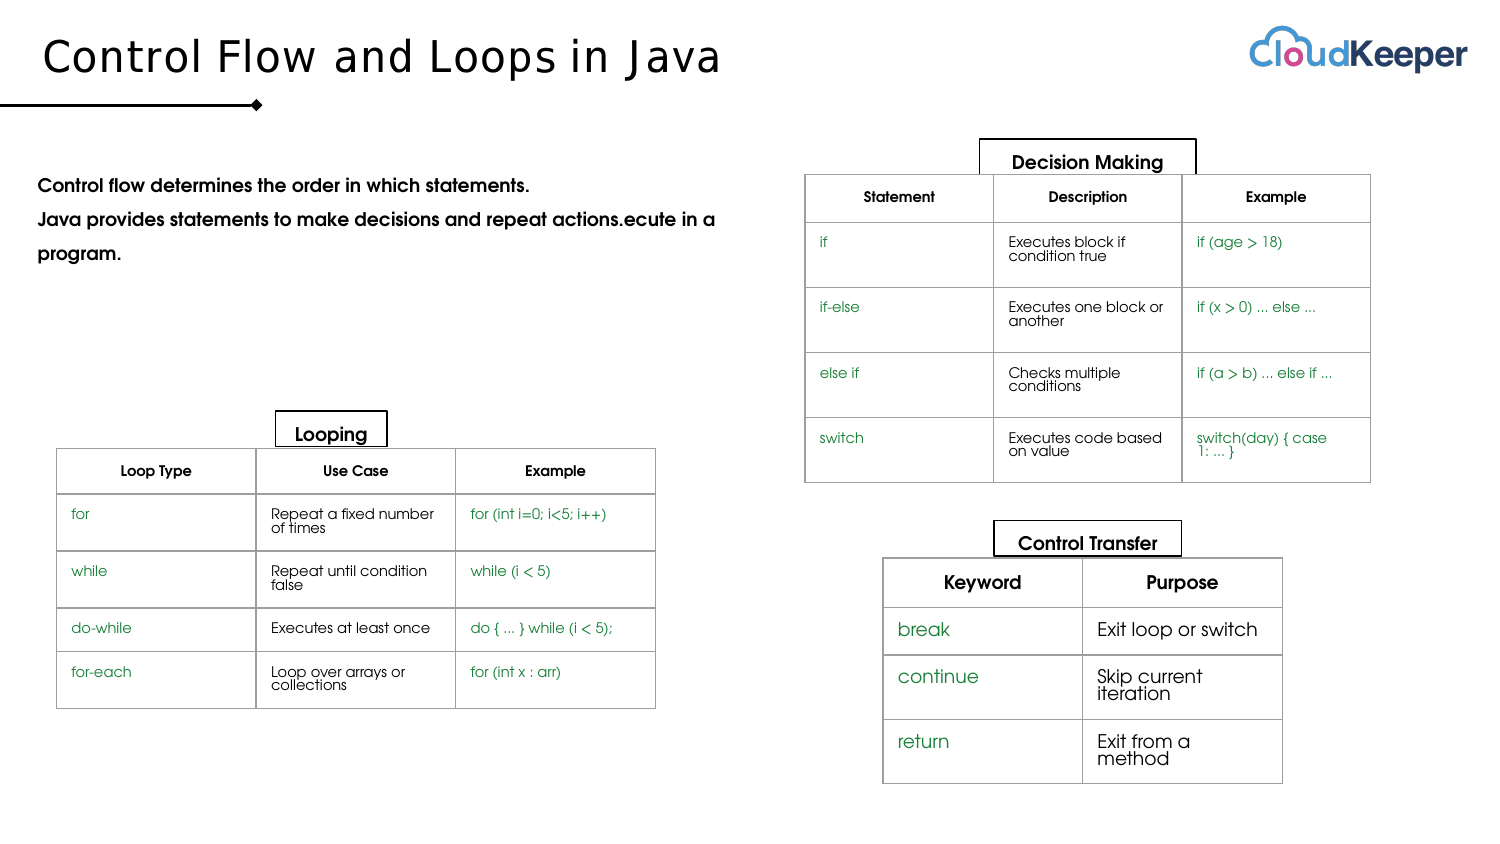

# Control Flow and Loops in Java
Decision Making

Control flow determines the order in which statements.
Java provides statements to make decisions and repeat actions.ecute in a program.

| Statement | Description | Example |
| --- | --- | --- |
| if | Executes block if condition true | if (age > 18) |
| if-else | Executes one block or another | if (x > 0) ... else ... |
| else if | Checks multiple conditions | if (a > b) ... else if ... |
| switch | Executes code based on value | switch(day) { case 1: ... } |
Looping
| Loop Type | Use Case | Example |
| --- | --- | --- |
| for | Repeat a fixed number of times | for (int i=0; i<5; i++) |
| while | Repeat until condition false | while (i < 5) |
| do-while | Executes at least once | do { ... } while (i < 5); |
| for-each | Loop over arrays or collections | for (int x : arr) |
Control Transfer
| Keyword | Purpose |
| --- | --- |
| break | Exit loop or switch |
| continue | Skip current iteration |
| return | Exit from a method |